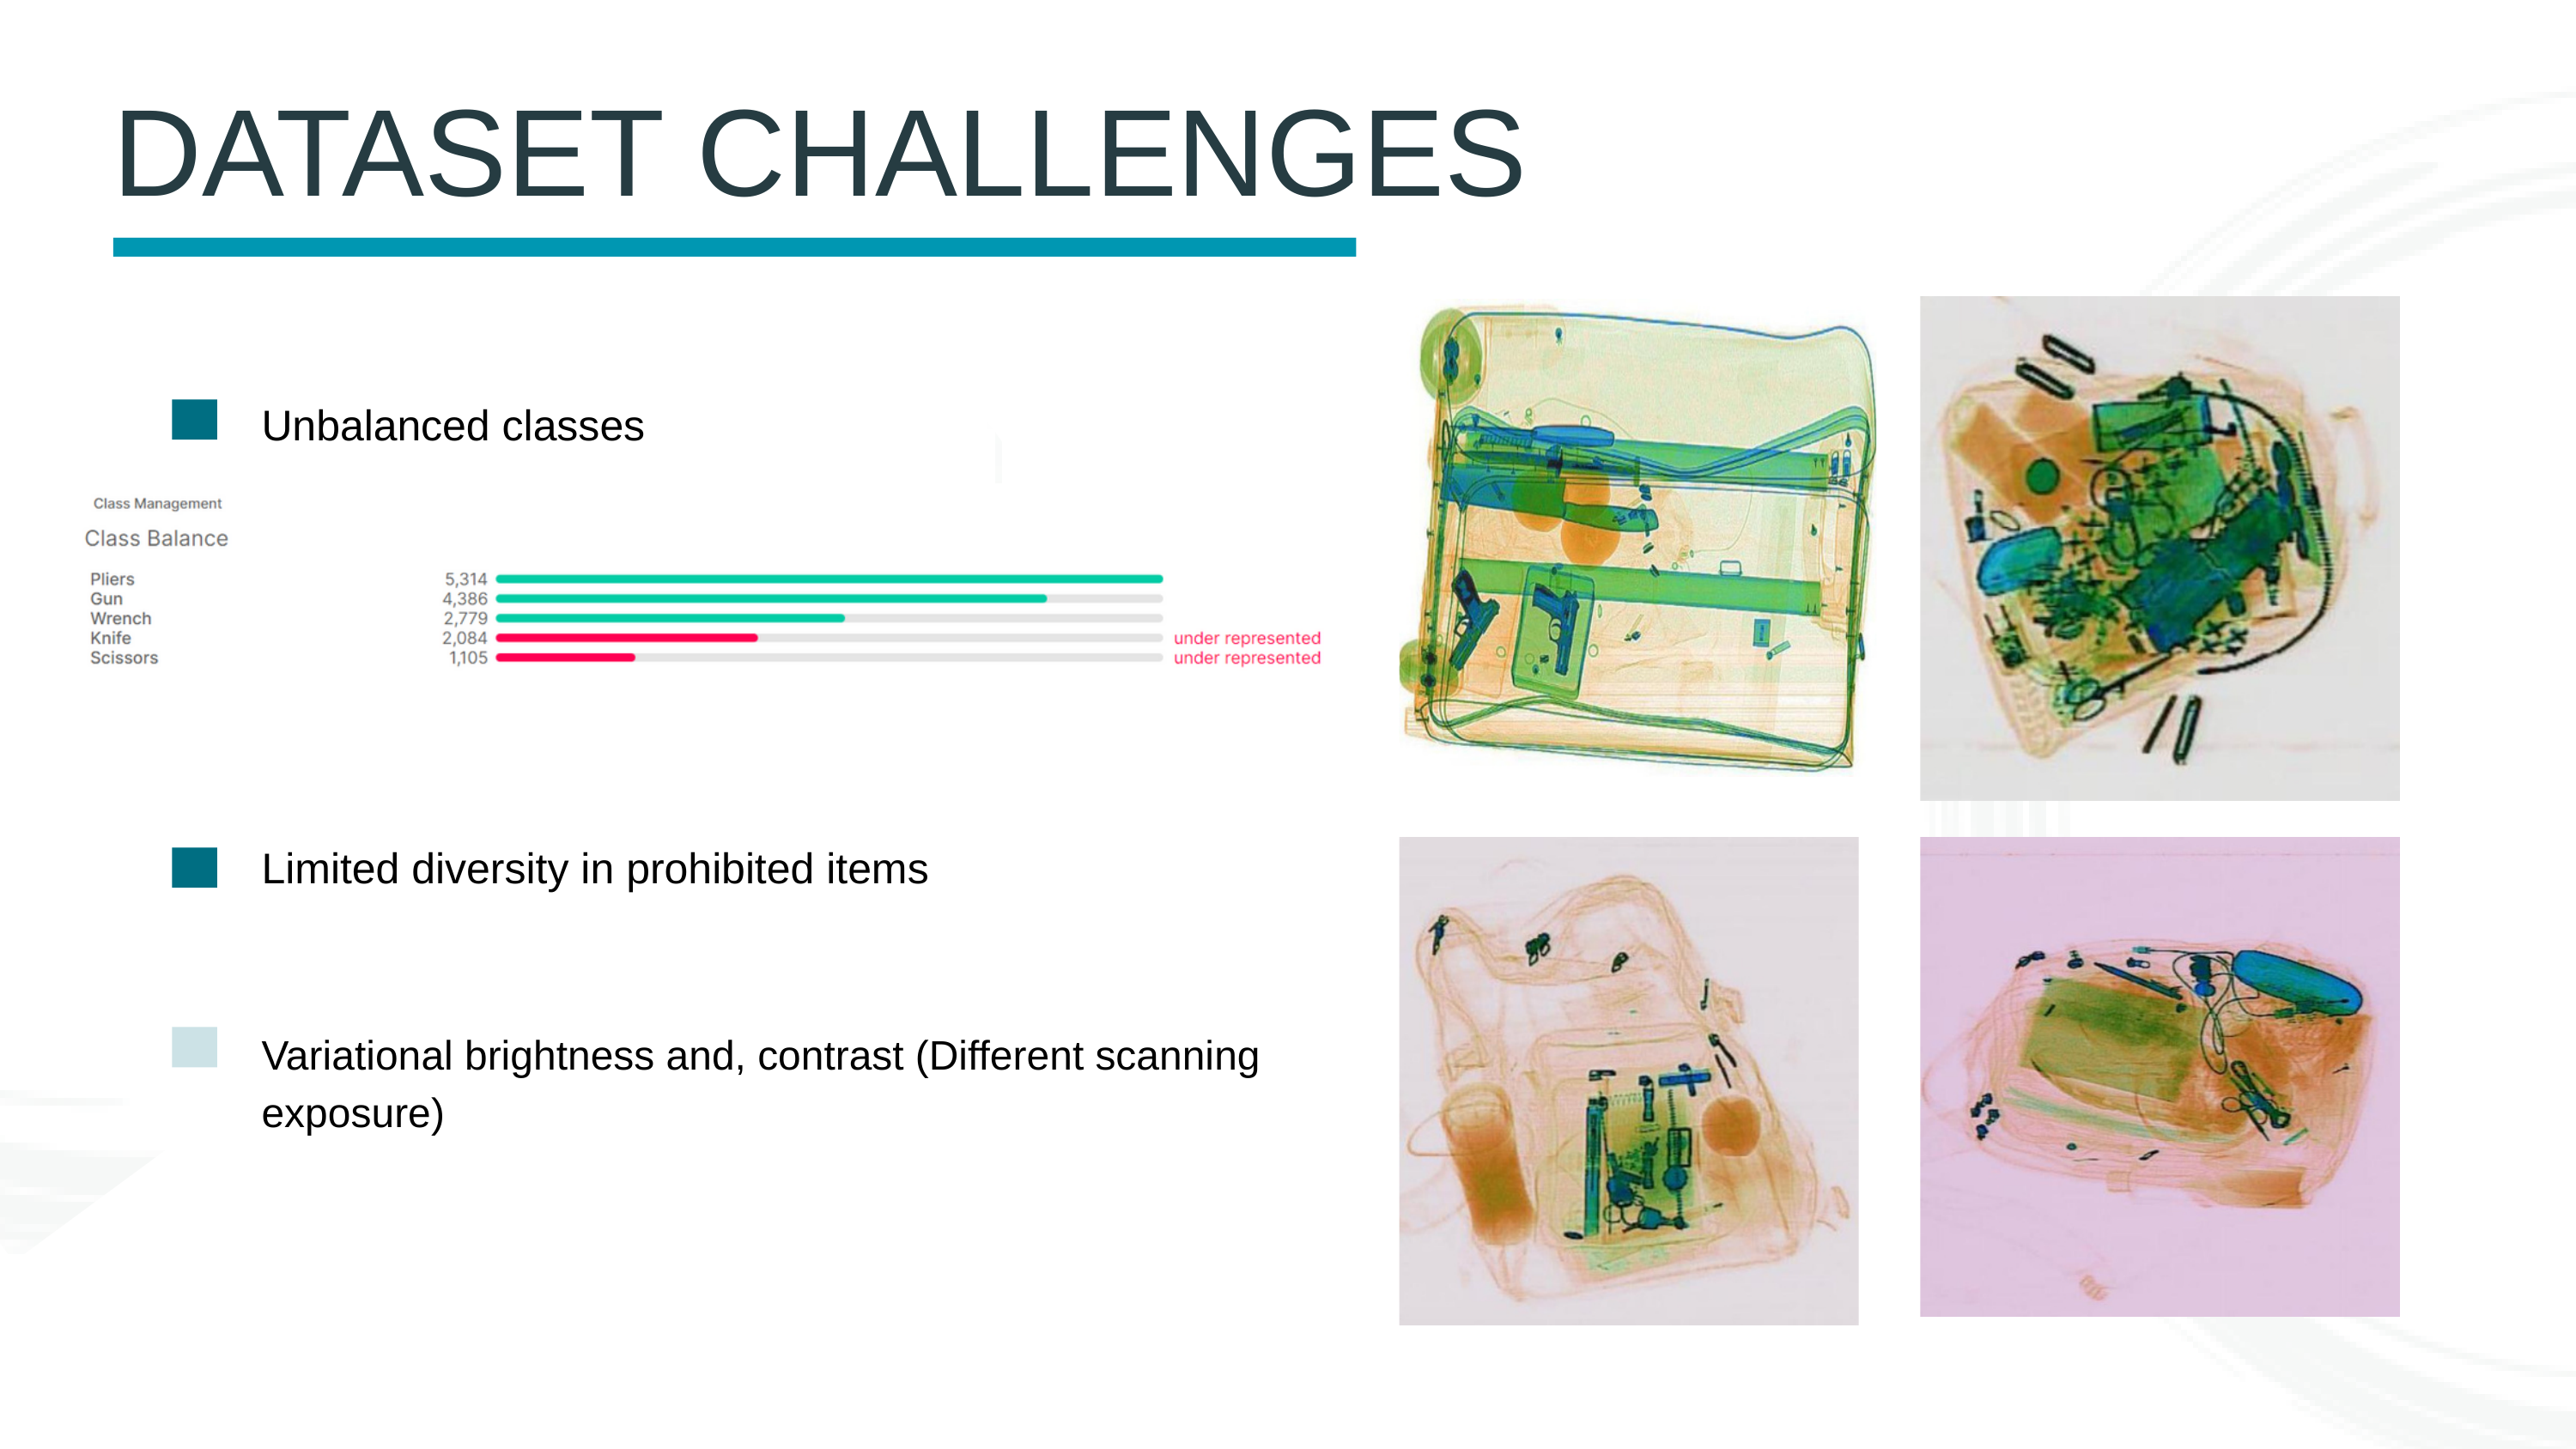

DATASET CHALLENGES

Unbalanced classes

Limited diversity in prohibited items

Variational brightness and, contrast (Different scanning exposure)